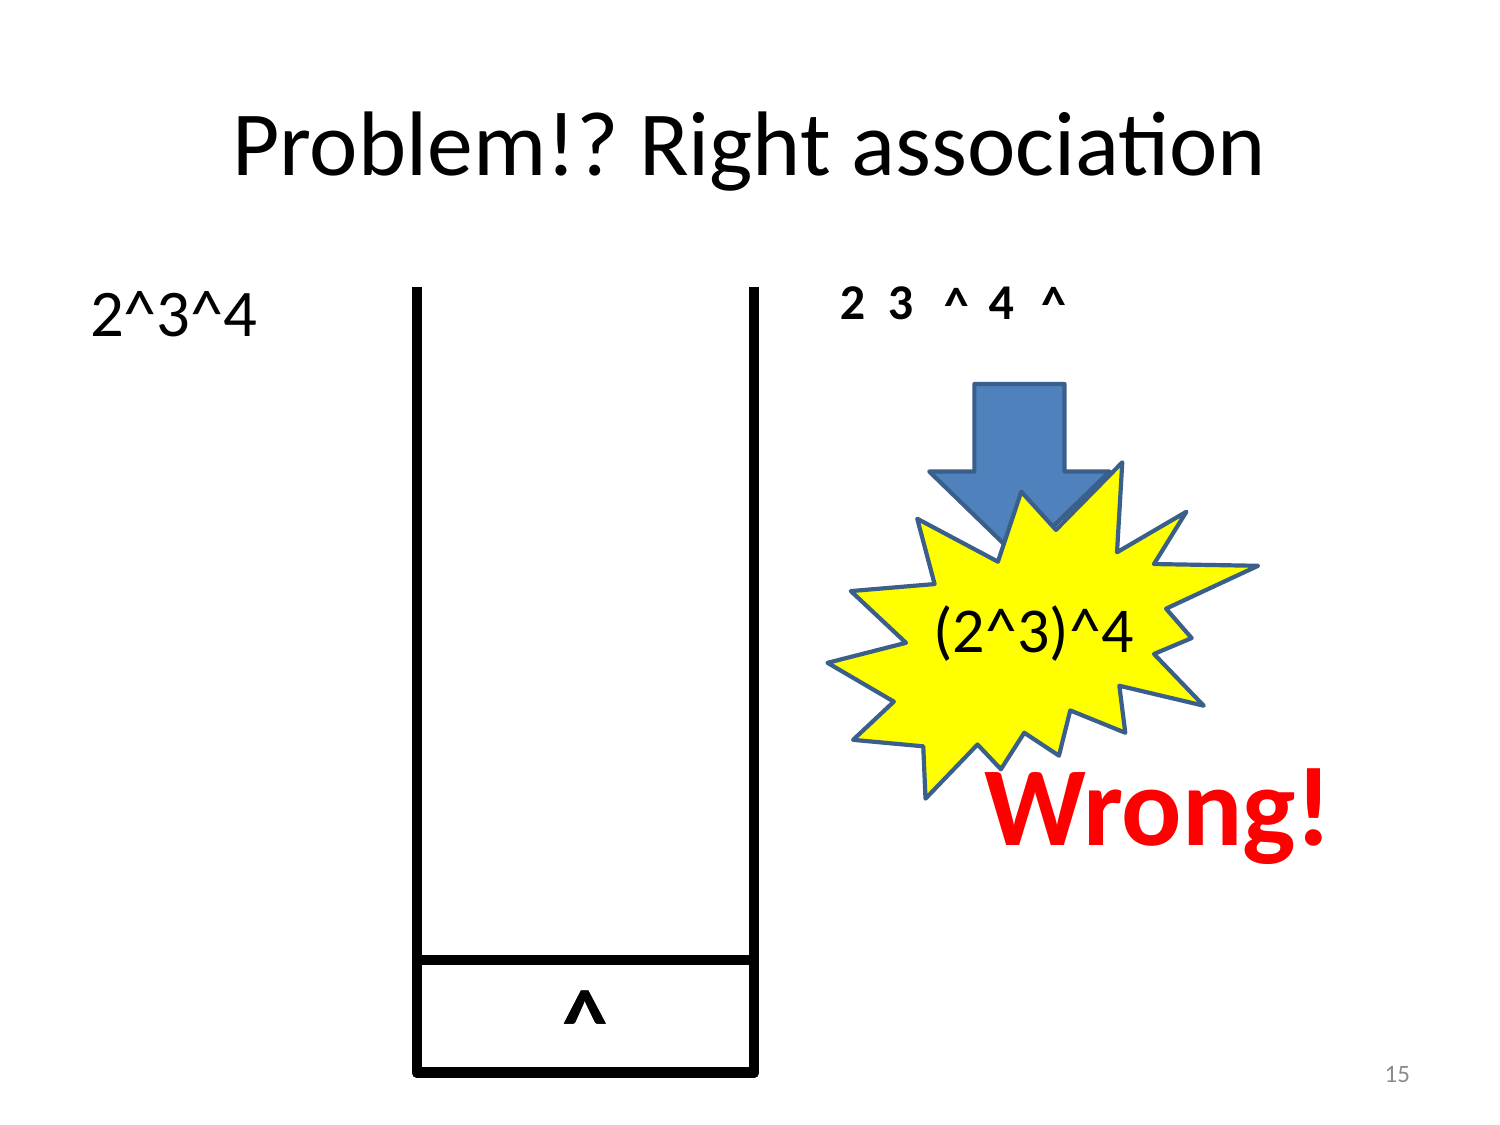

# Problem!? Right association
4
2^3^4
2
3
^
^

(2^3)^4
Wrong!
^
^
15